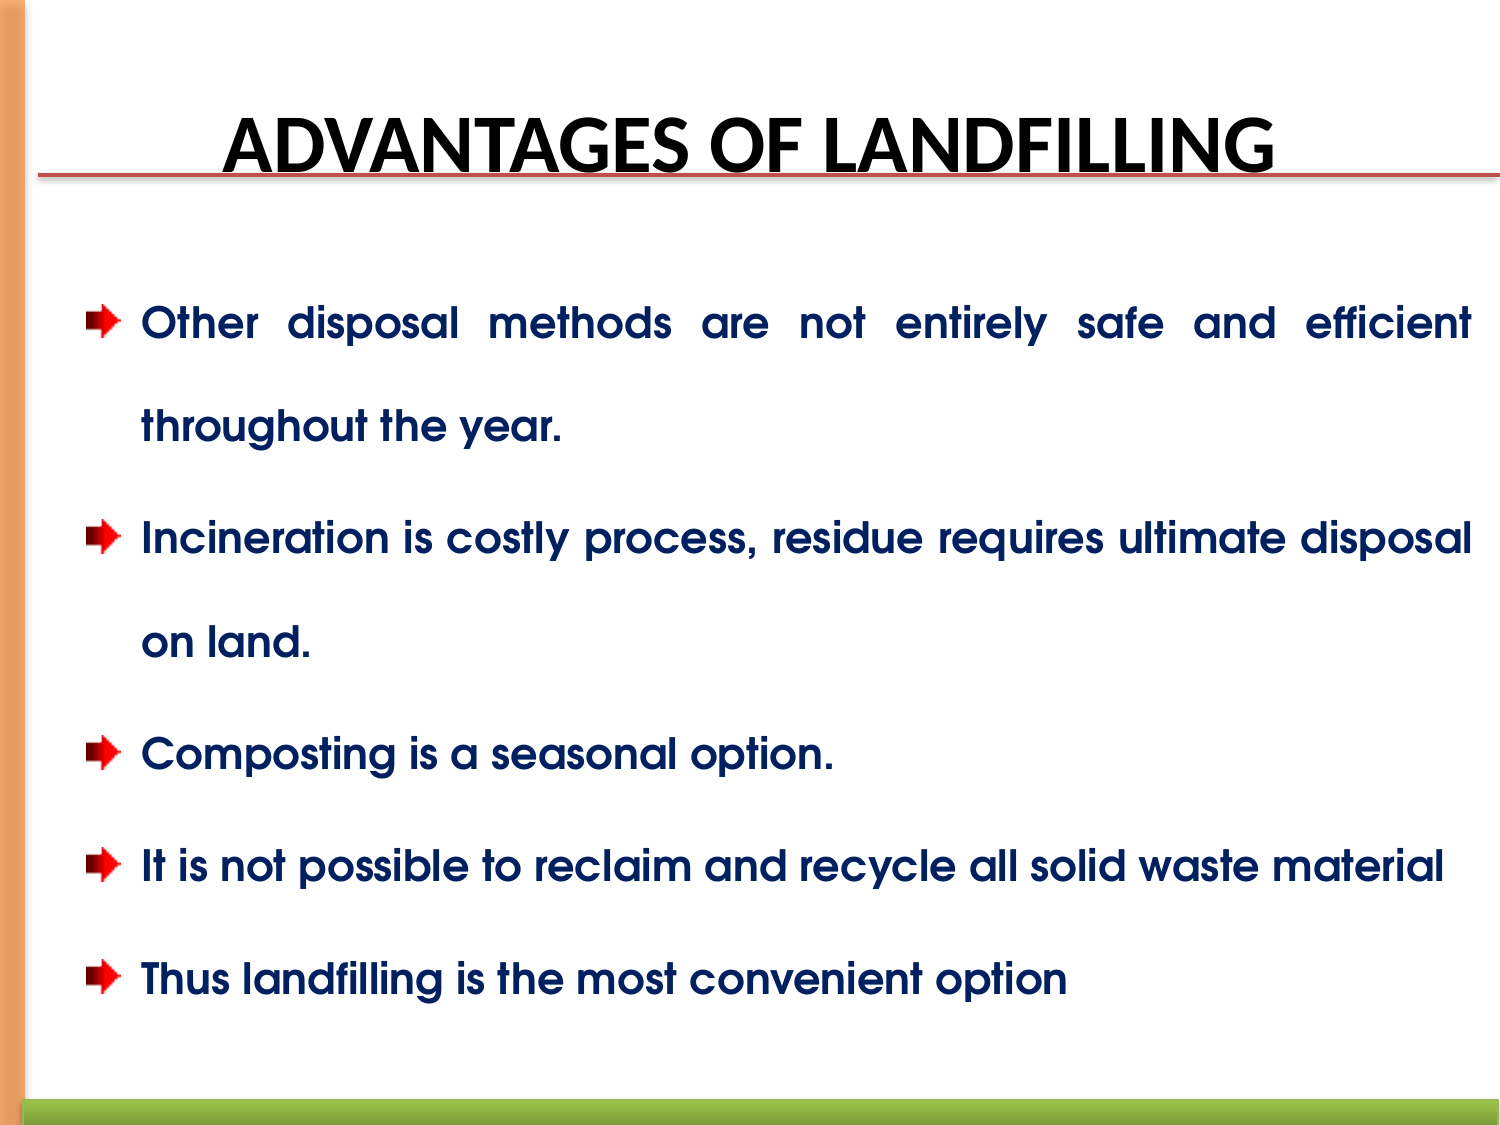

# ADVANTAGES OF LANDFILLING

Other disposal methods are not entirely safe and efficient throughout the year.
Incineration is costly process, residue requires ultimate disposal on land.
Composting is a seasonal option.
It is not possible to reclaim and recycle all solid waste material
Thus landfilling is the most convenient option